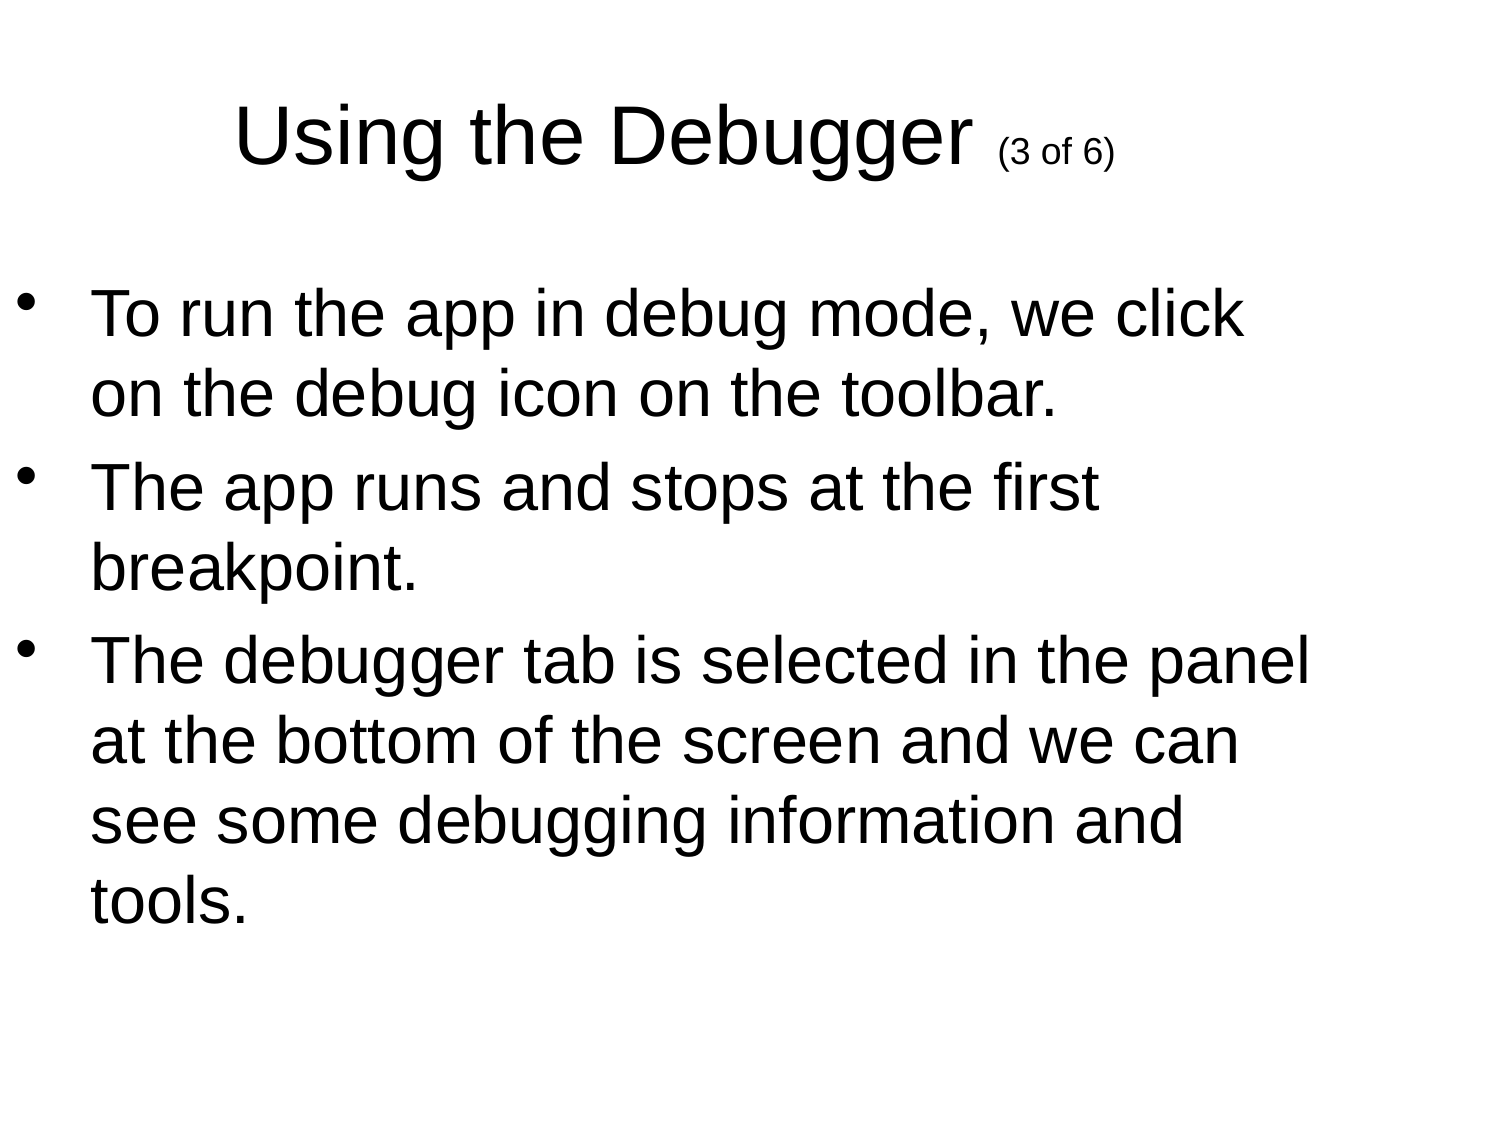

Using the Debugger (3 of 6)
To run the app in debug mode, we click on the debug icon on the toolbar.
The app runs and stops at the first breakpoint.
The debugger tab is selected in the panel at the bottom of the screen and we can see some debugging information and tools.